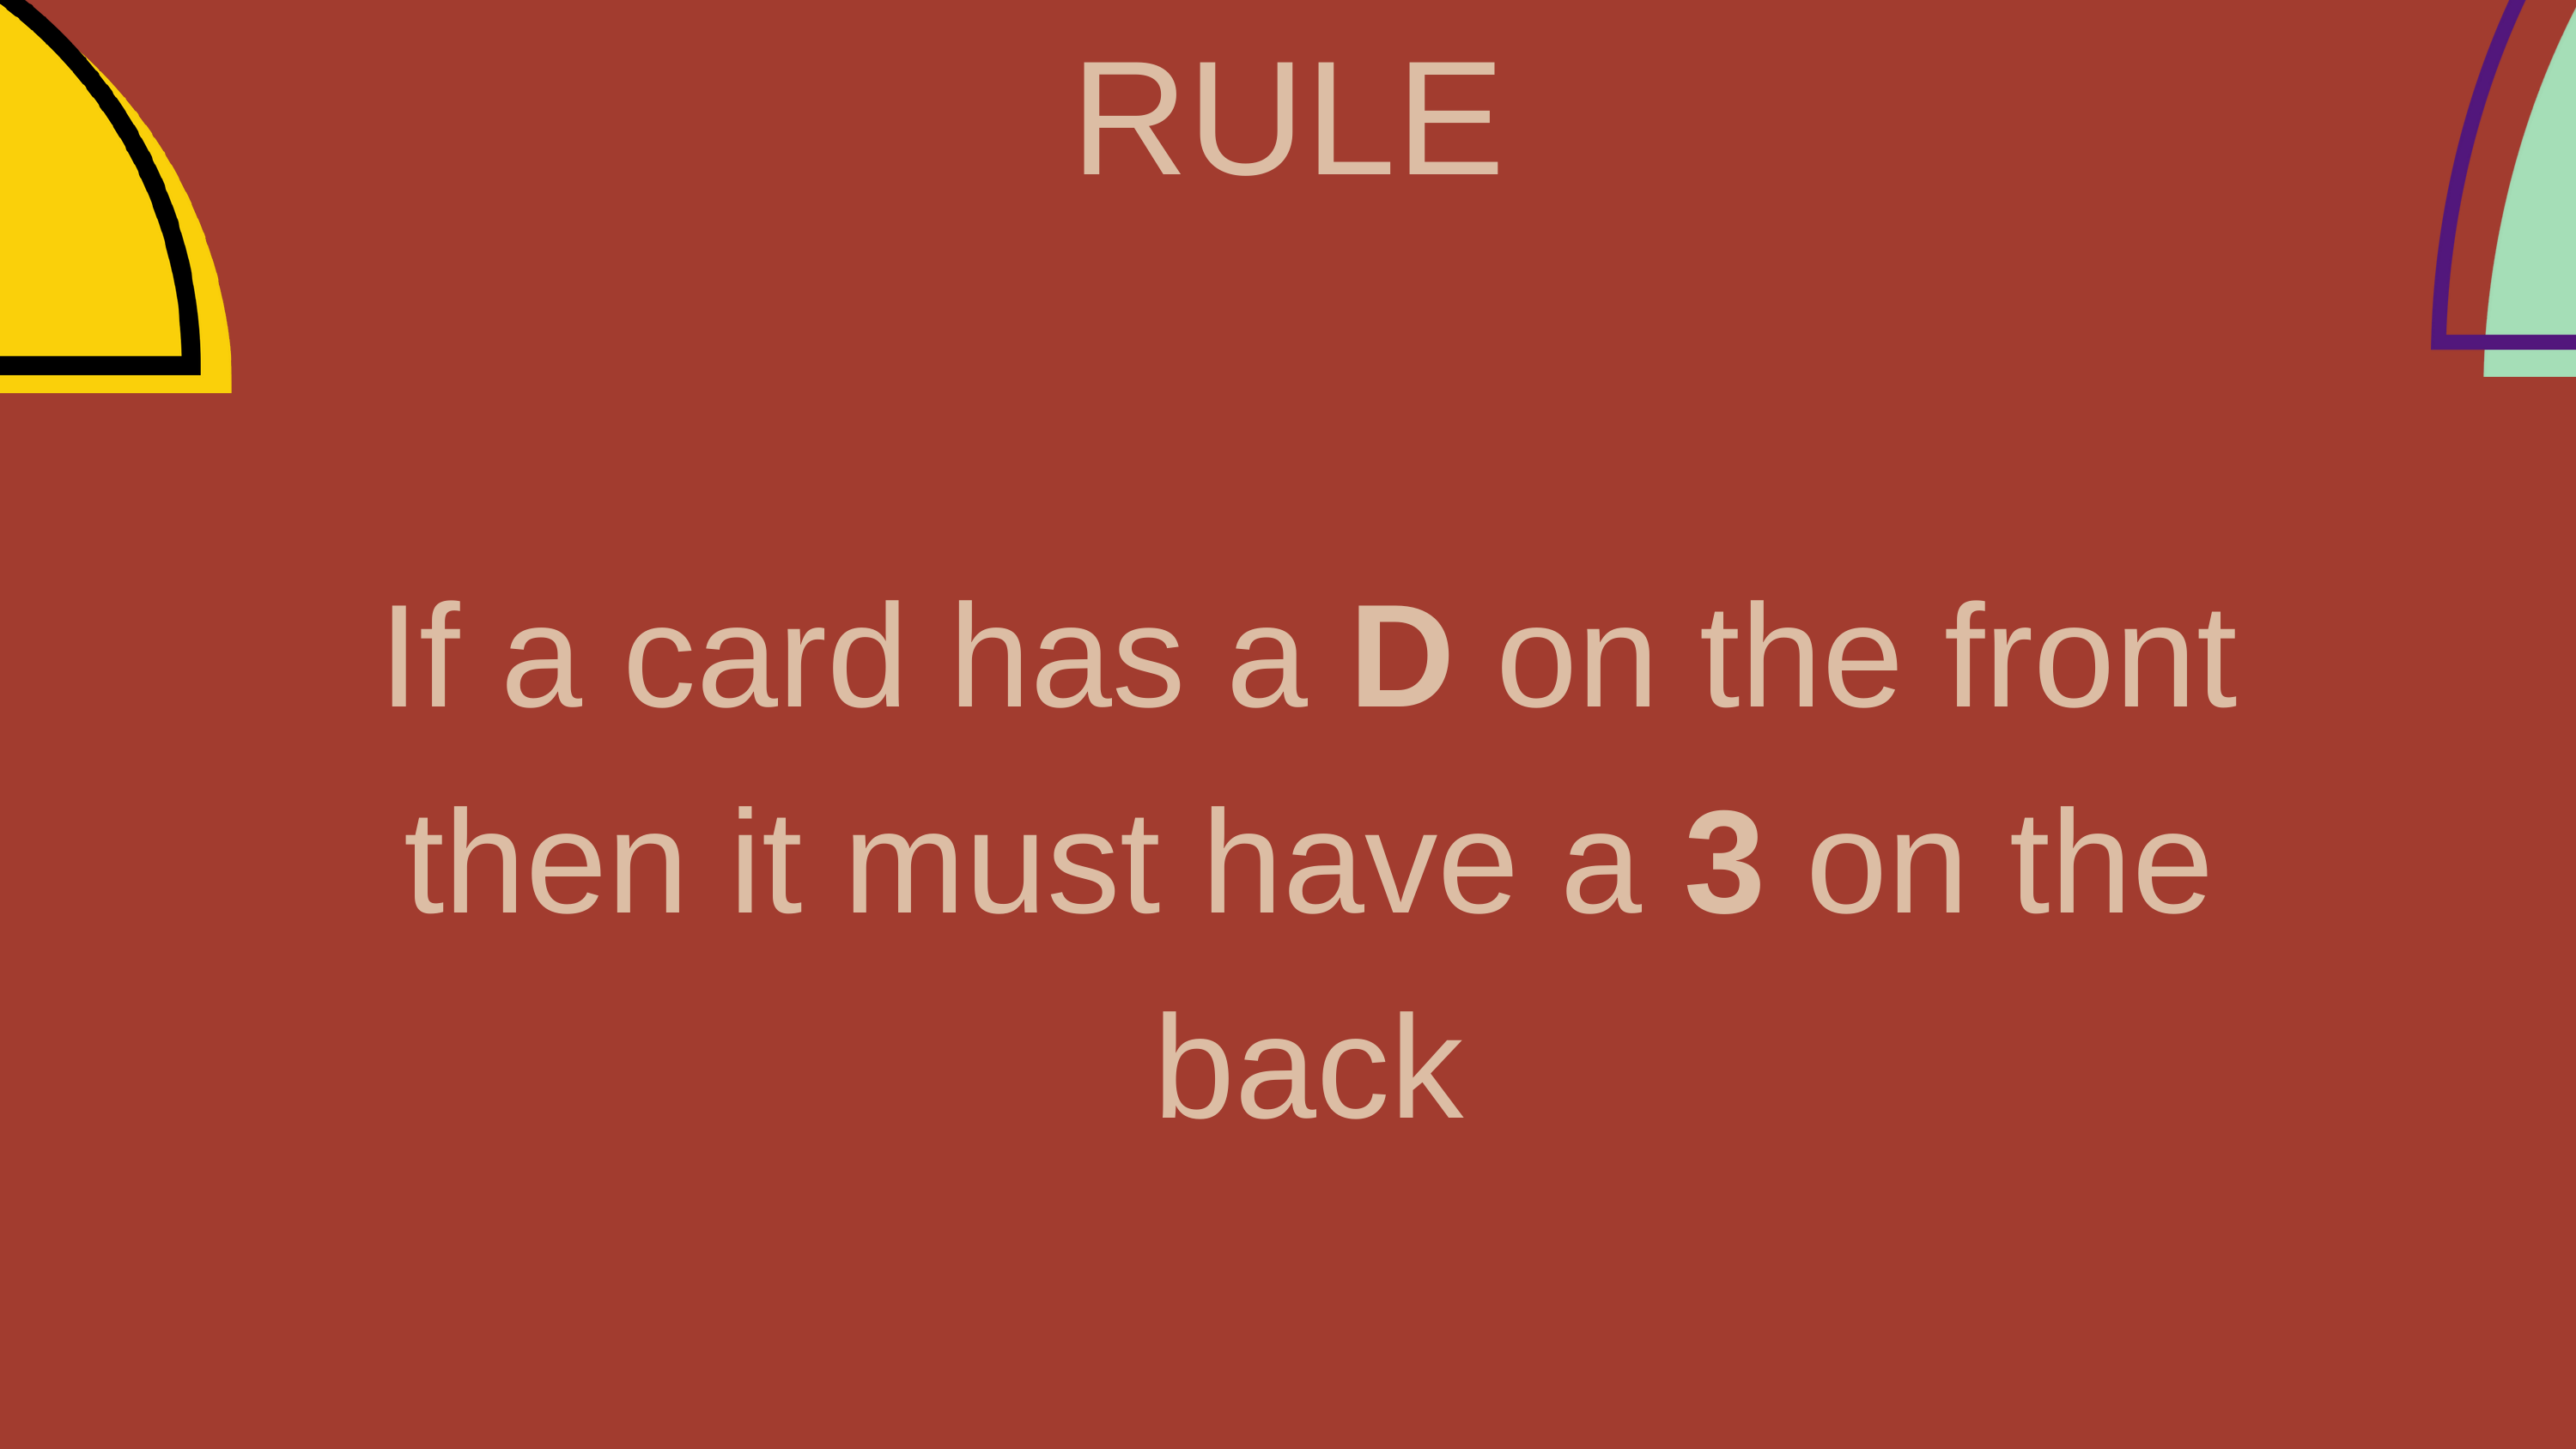

RULE
If a card has a D on the front then it must have a 3 on the back